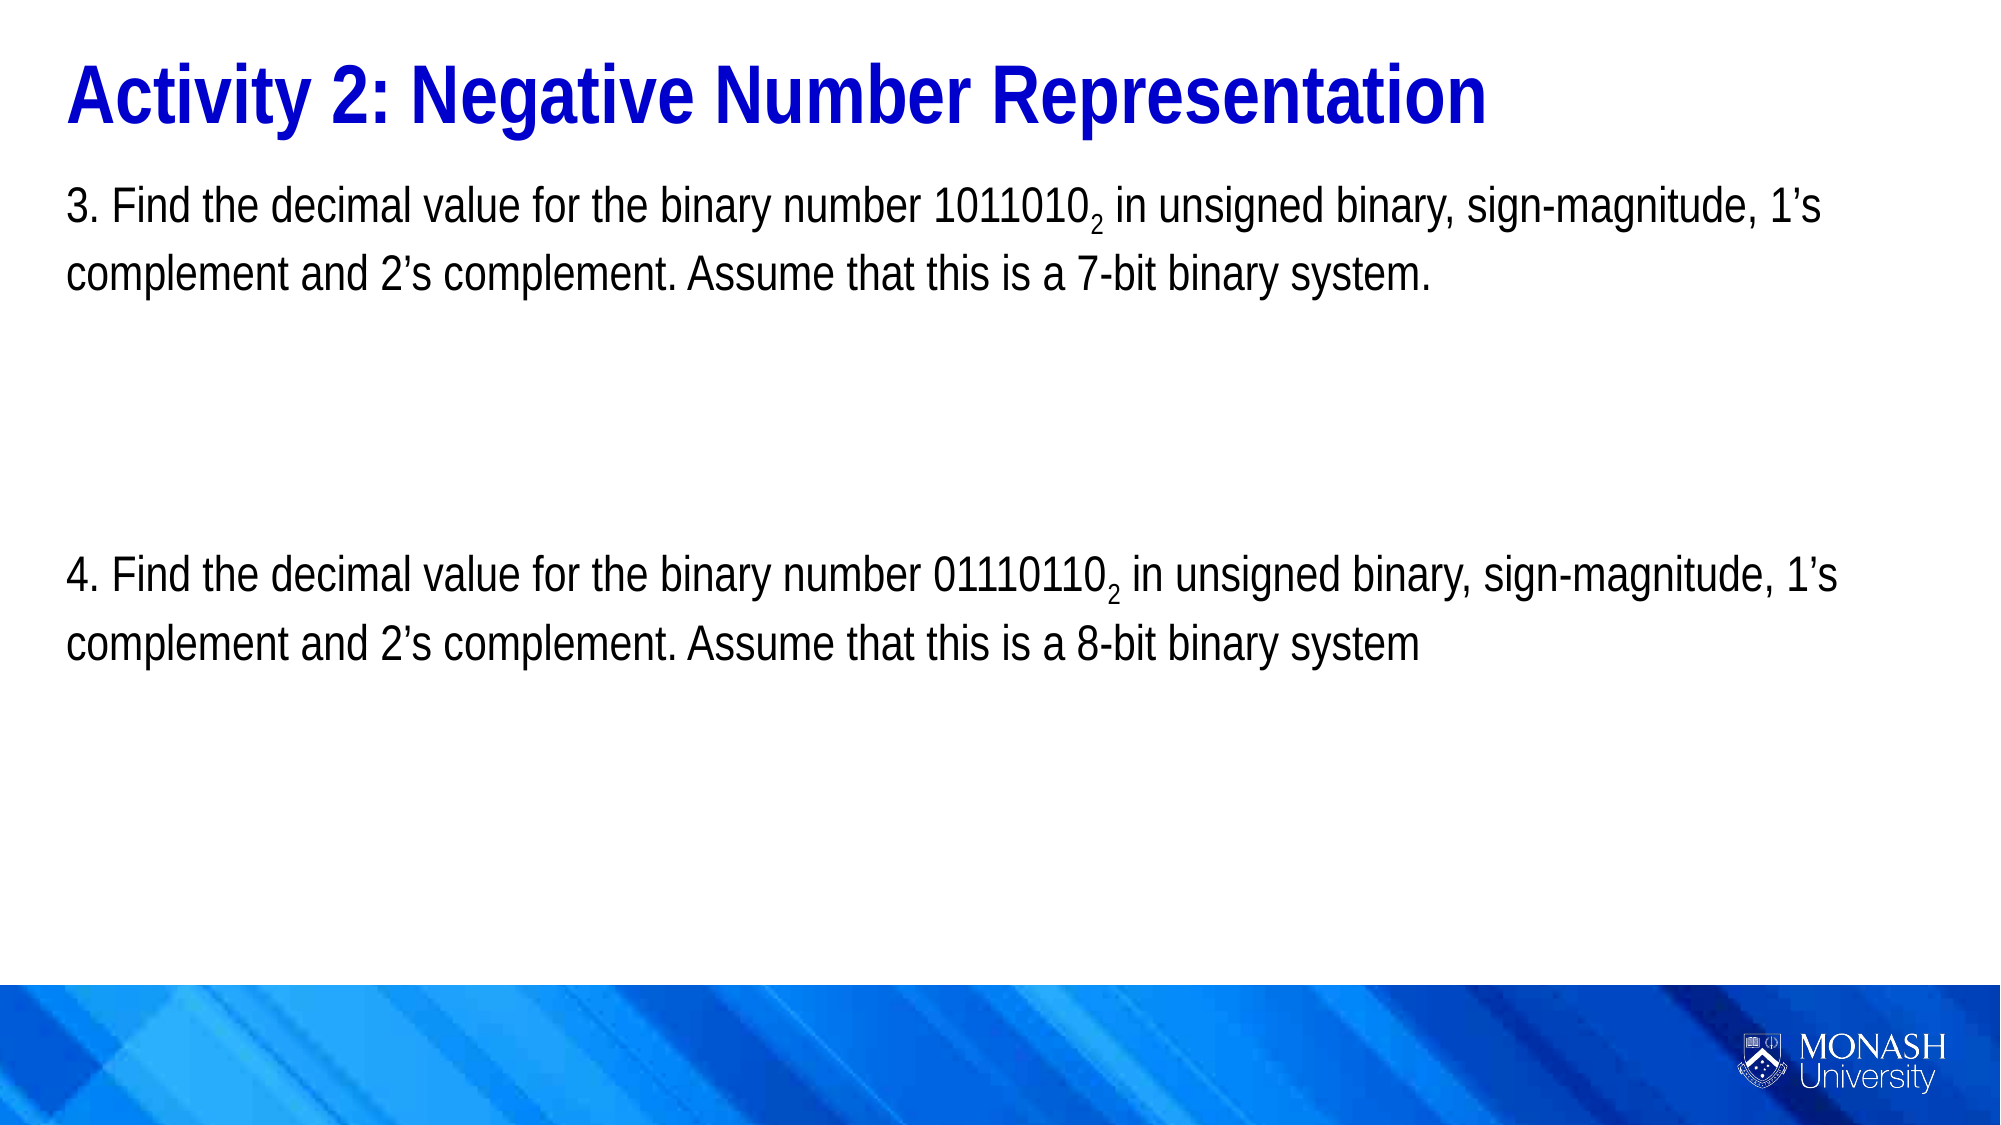

Activity 2: Negative Number Representation
3. Find the decimal value for the binary number 10110102 in unsigned binary, sign-magnitude, 1’s complement and 2’s complement. Assume that this is a 7-bit binary system.
4. Find the decimal value for the binary number 011101102 in unsigned binary, sign-magnitude, 1’s complement and 2’s complement. Assume that this is a 8-bit binary system